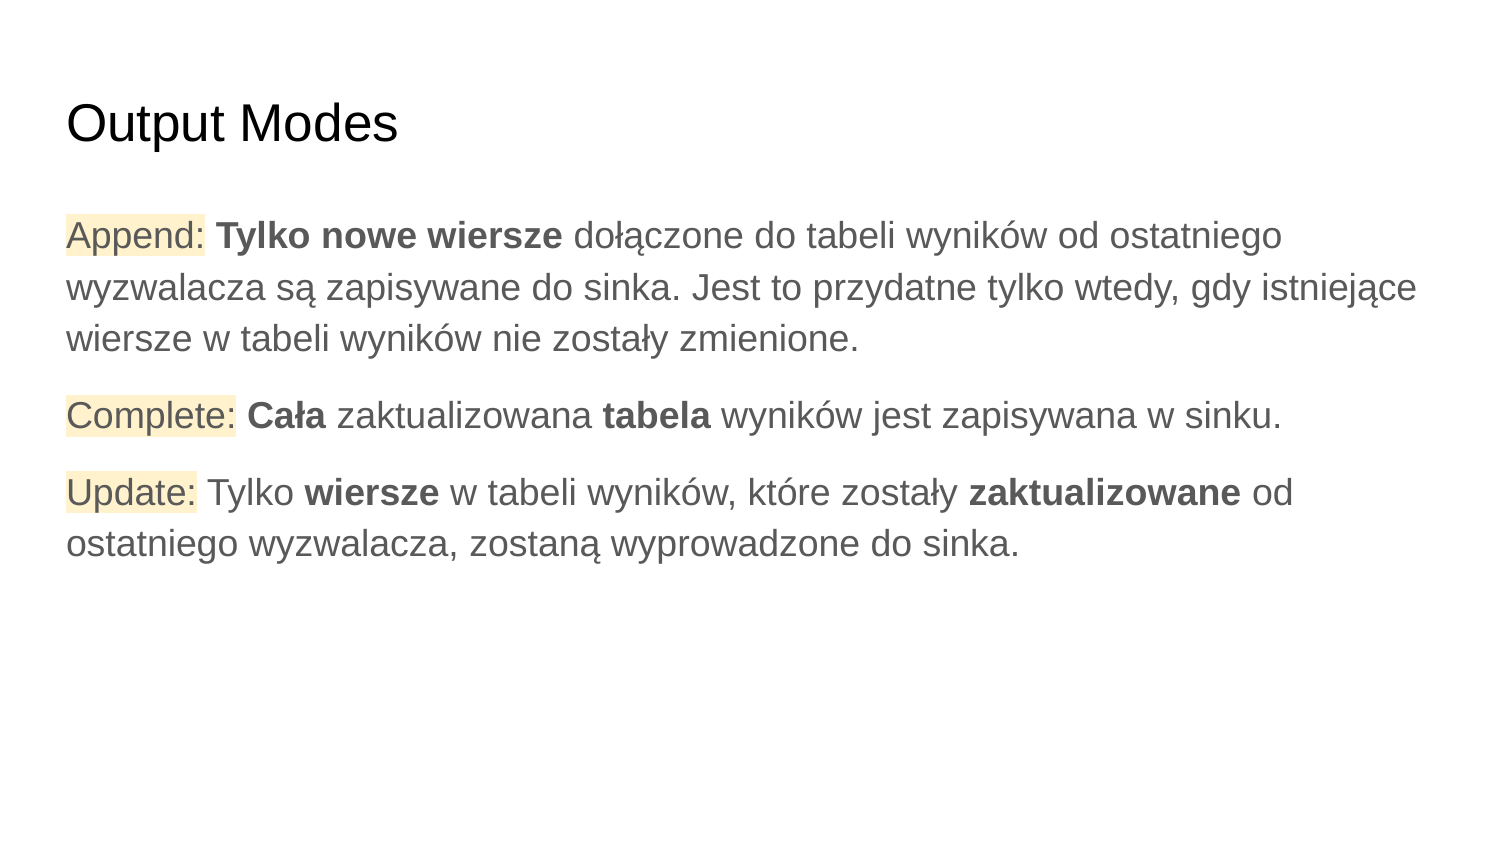

# Output Modes
Append: Tylko nowe wiersze dołączone do tabeli wyników od ostatniego wyzwalacza są zapisywane do sinka. Jest to przydatne tylko wtedy, gdy istniejące wiersze w tabeli wyników nie zostały zmienione.
Complete: Cała zaktualizowana tabela wyników jest zapisywana w sinku.
Update: Tylko wiersze w tabeli wyników, które zostały zaktualizowane od ostatniego wyzwalacza, zostaną wyprowadzone do sinka.